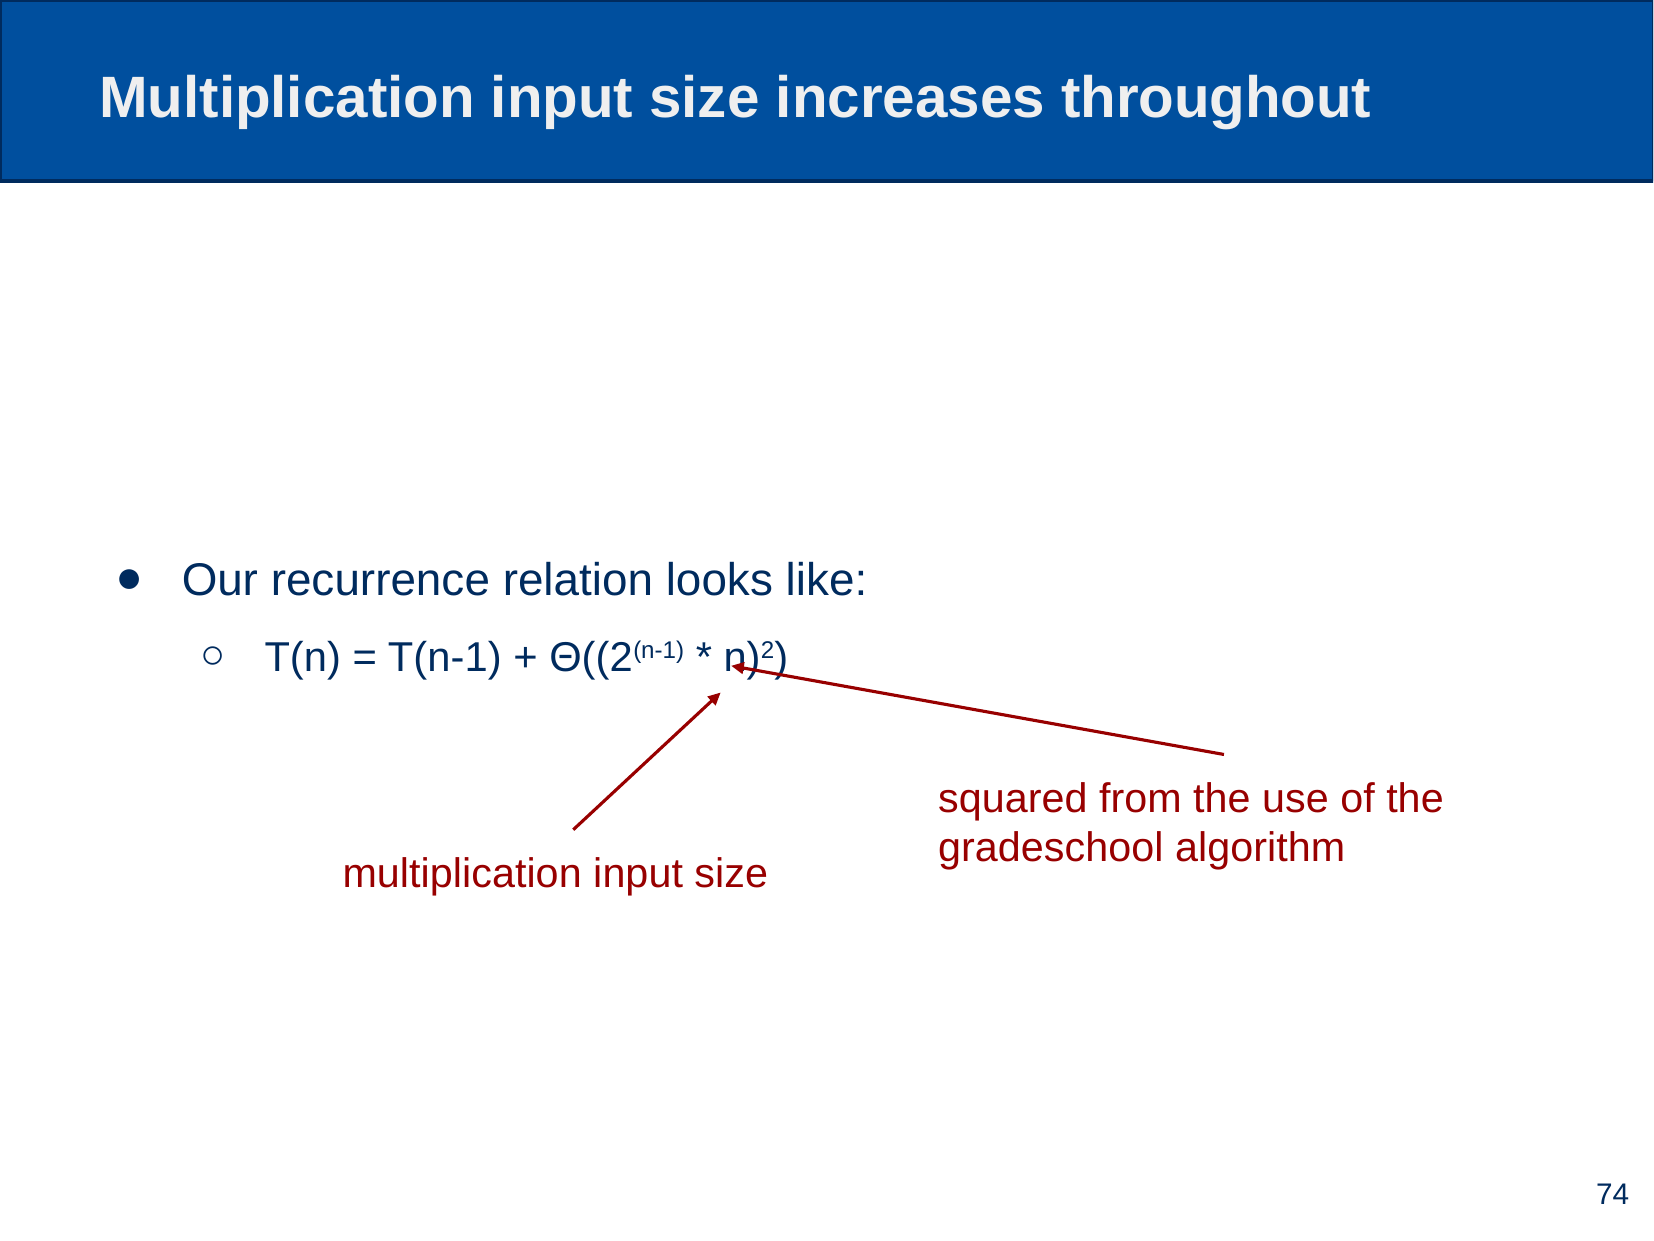

# Multiplication input size increases throughout
Our recurrence relation looks like:
T(n) = T(n-1) + Θ((2(n-1) * n)2)
squared from the use of the gradeschool algorithm
multiplication input size
74